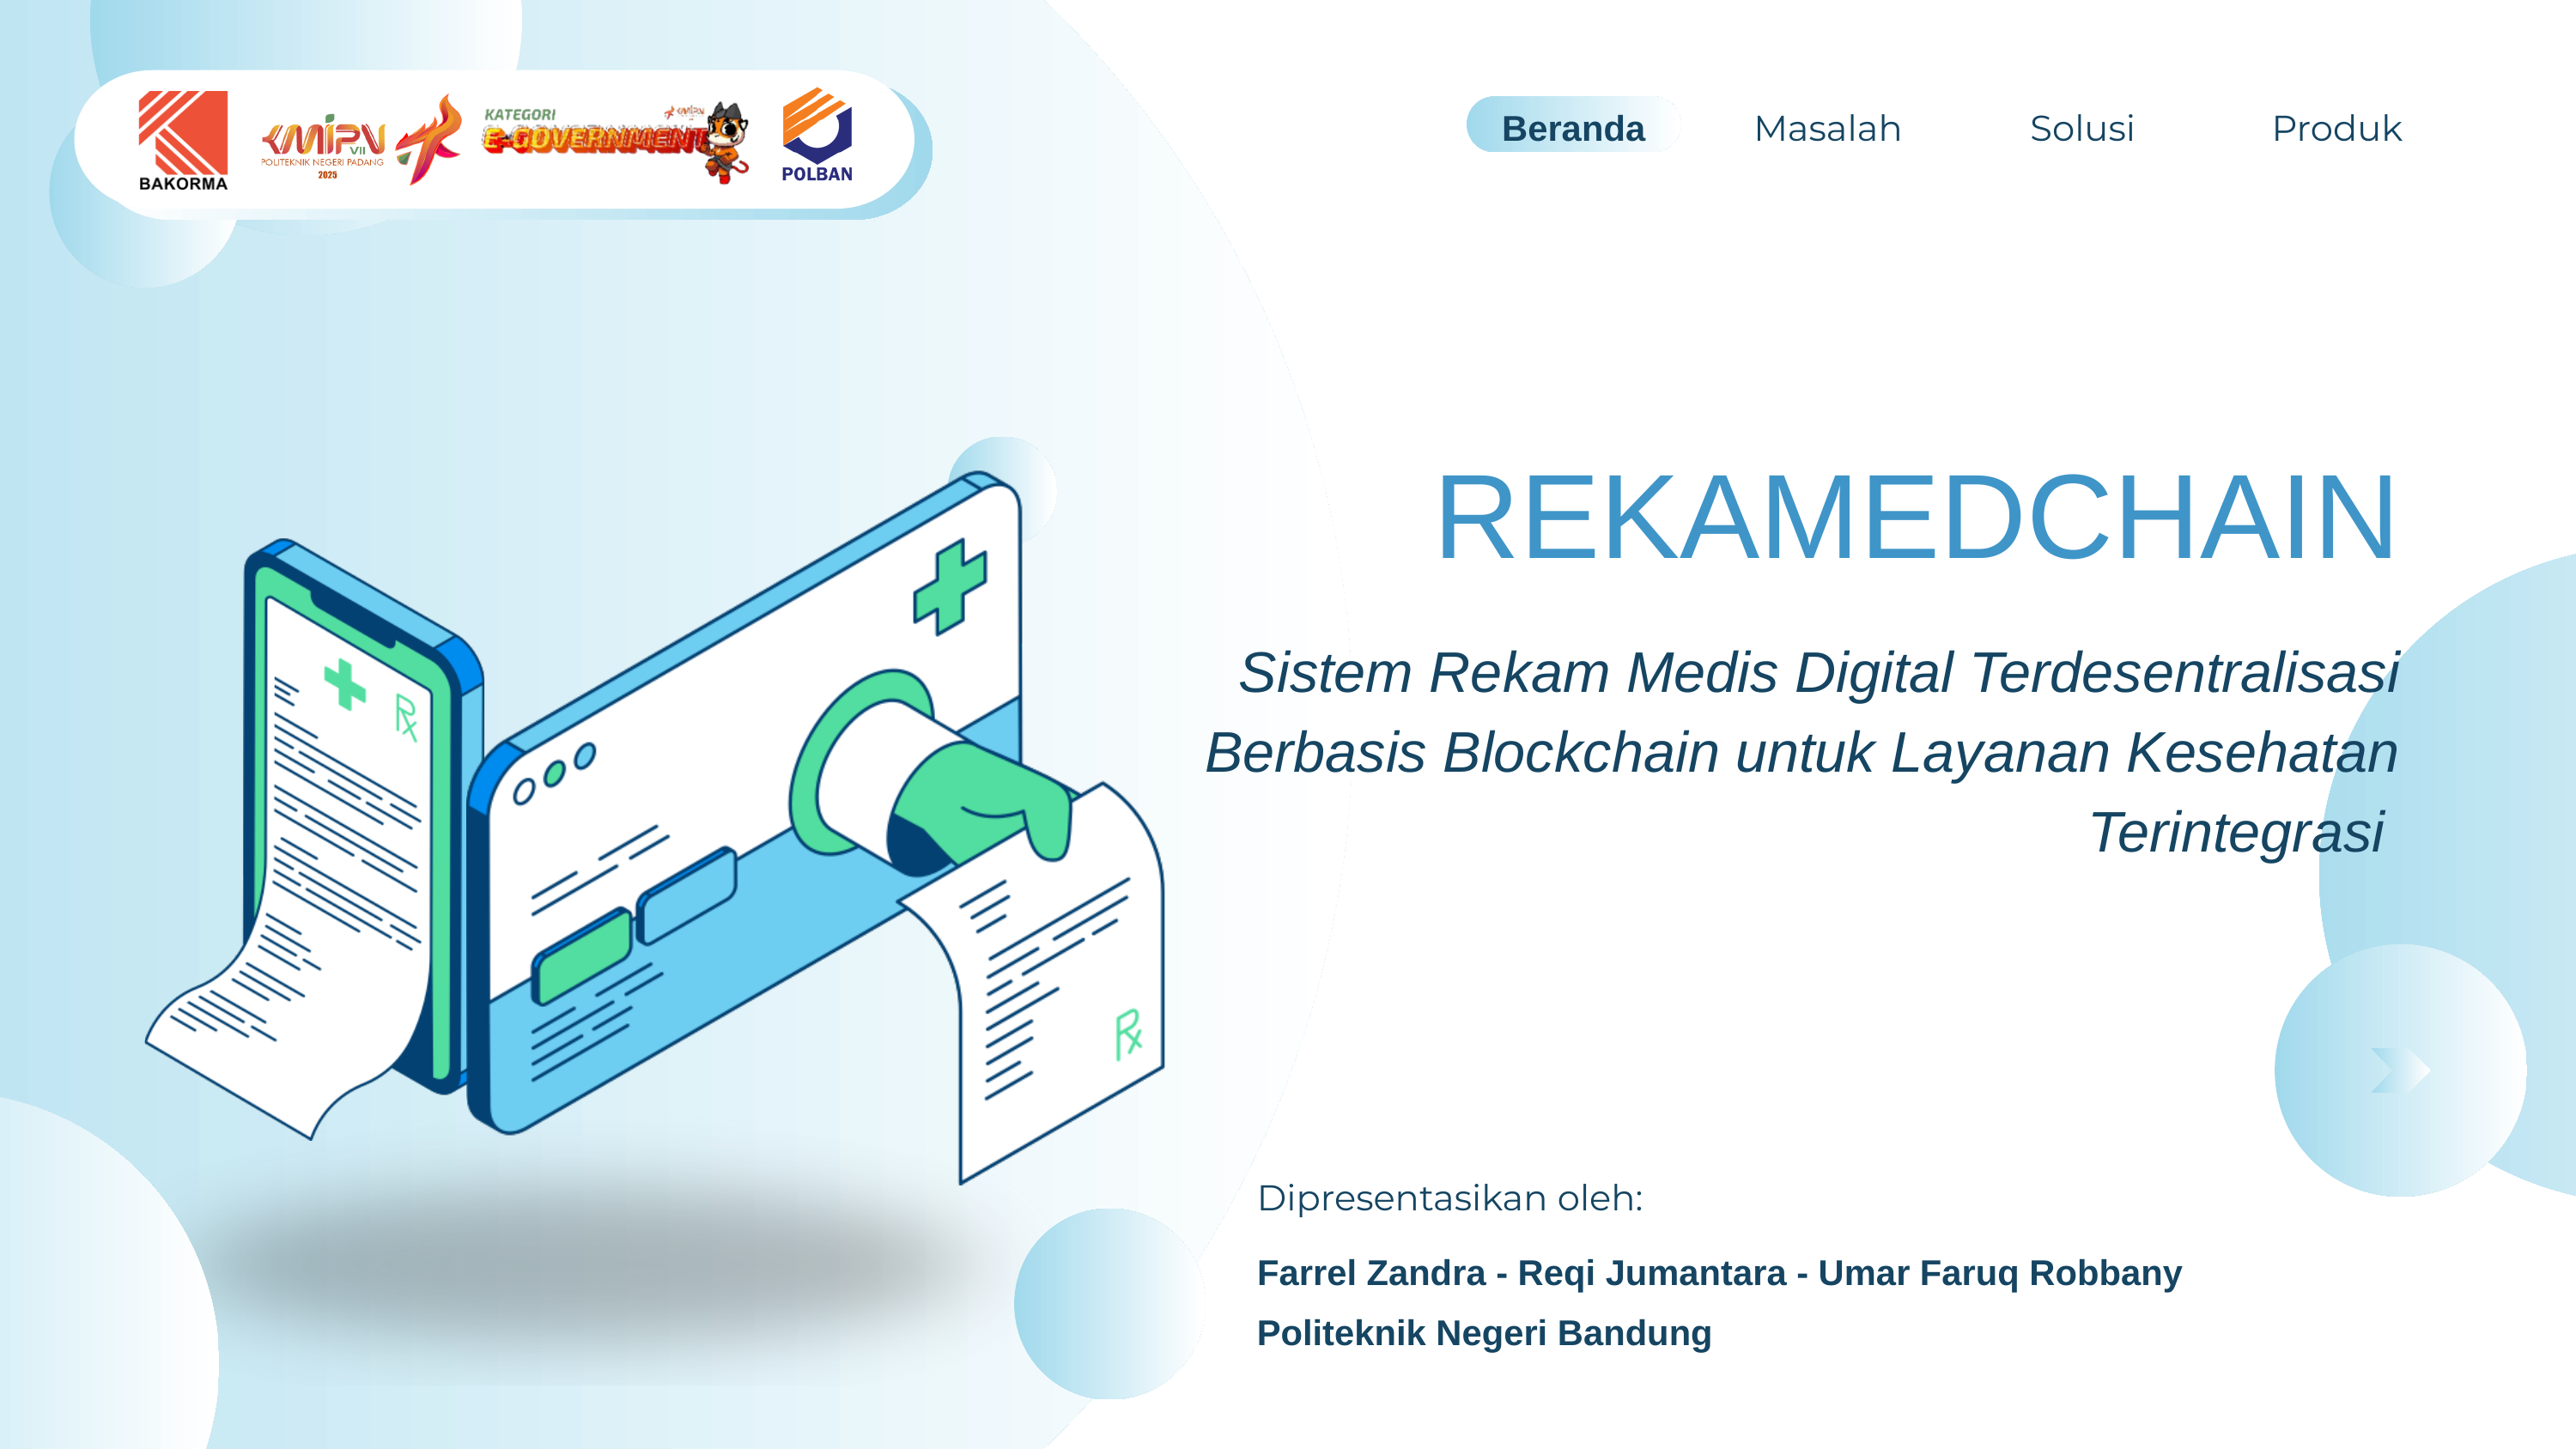

Beranda
Masalah
Solusi
Produk
REKAMEDCHAIN

Sistem Rekam Medis Digital Terdesentralisasi Berbasis Blockchain untuk Layanan Kesehatan Terintegrasi

Dipresentasikan oleh:

Farrel Zandra - Reqi Jumantara - Umar Faruq Robbany
Politeknik Negeri Bandung